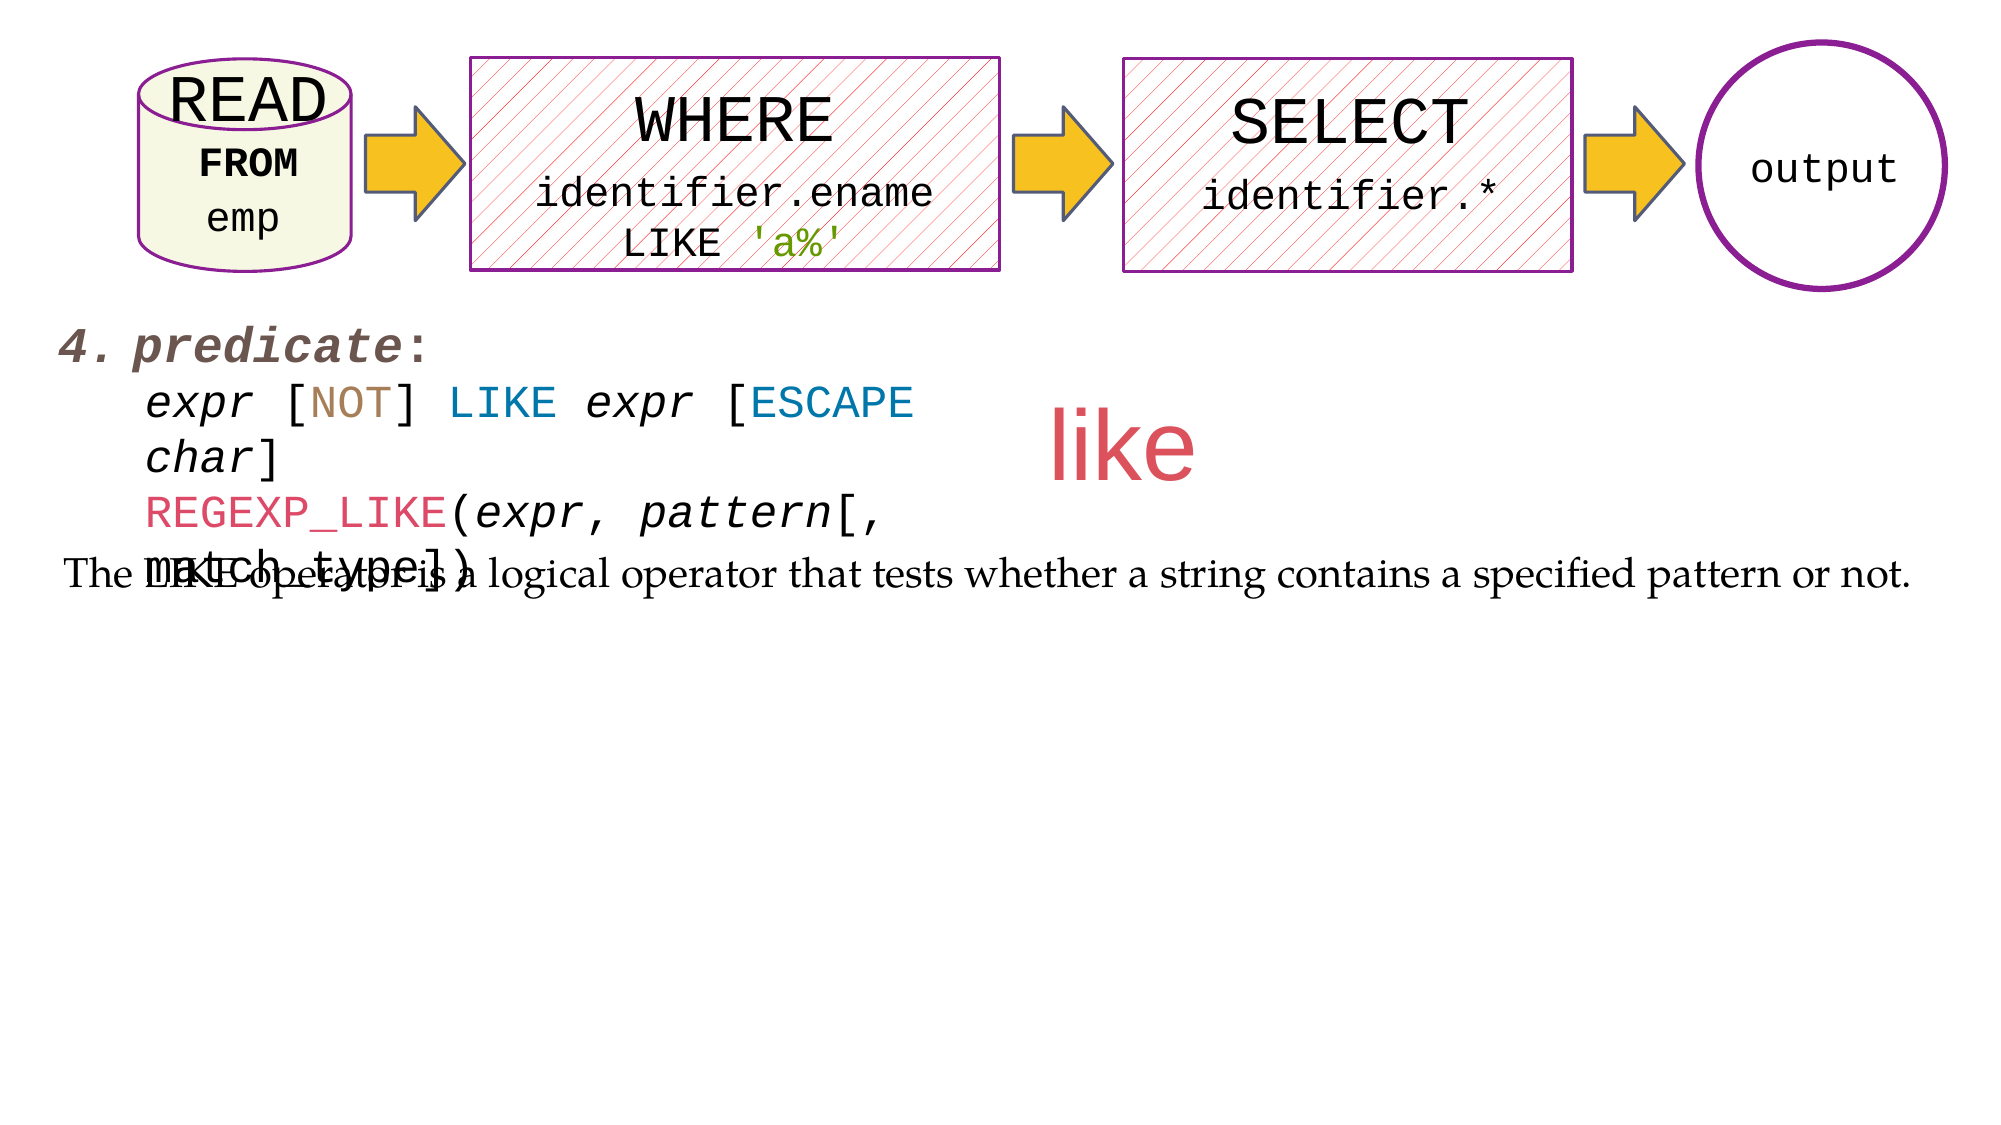

WHERE
identifier.ename LIKE 'a%'

SELECT
identifier.*
output
READ
FROM
emp
predicate:
expr [NOT] LIKE expr [ESCAPE char]
REGEXP_LIKE(expr, pattern[, match_type])
like
The LIKE operator is a logical operator that tests whether a string contains a specified pattern or not.